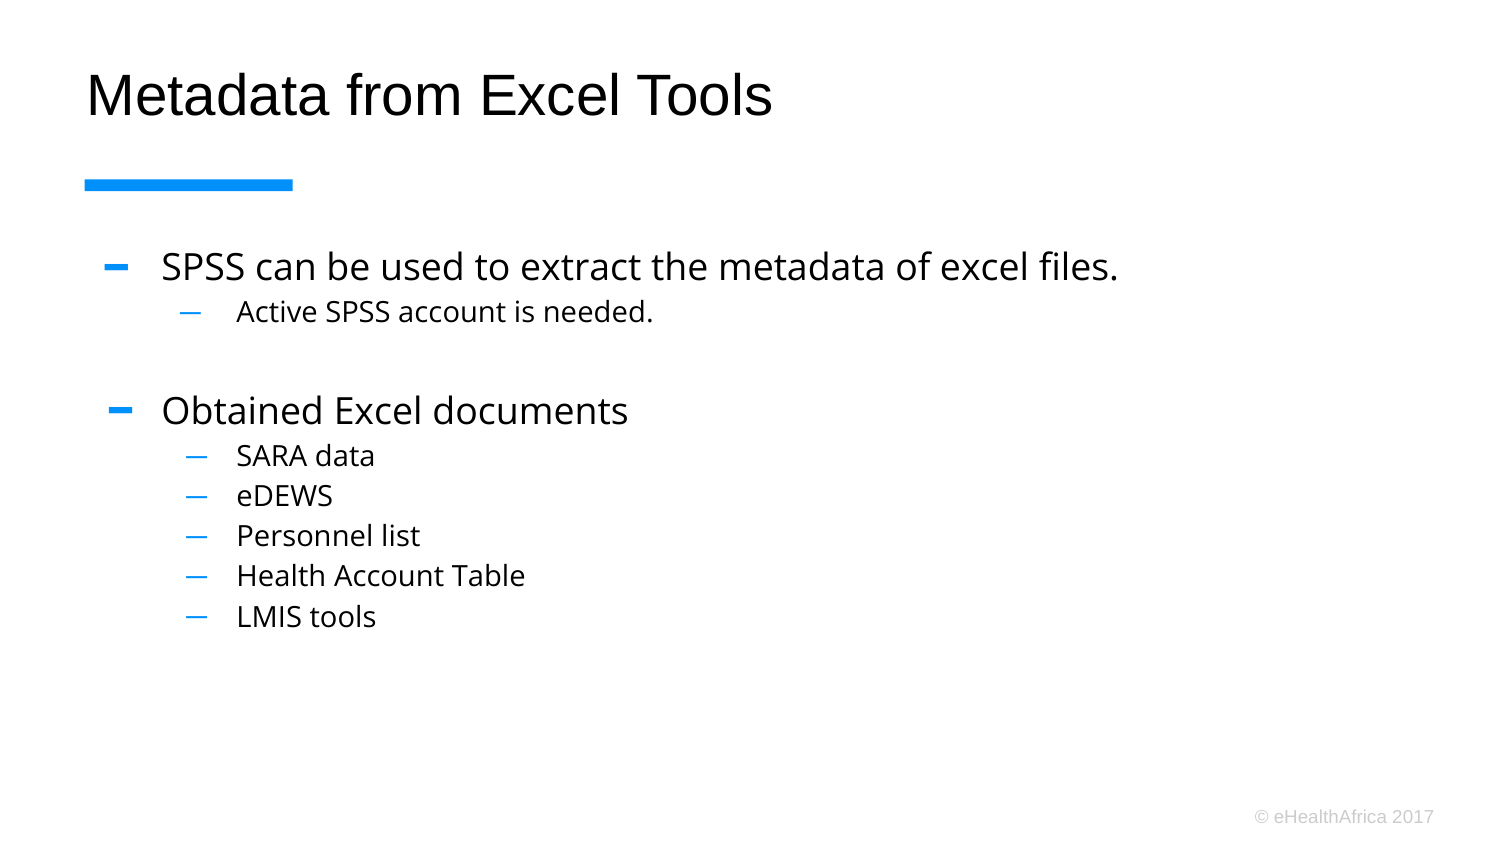

# Metadata from Excel Tools
SPSS can be used to extract the metadata of excel files.
Active SPSS account is needed.

Obtained Excel documents
SARA data
eDEWS
Personnel list
Health Account Table
LMIS tools